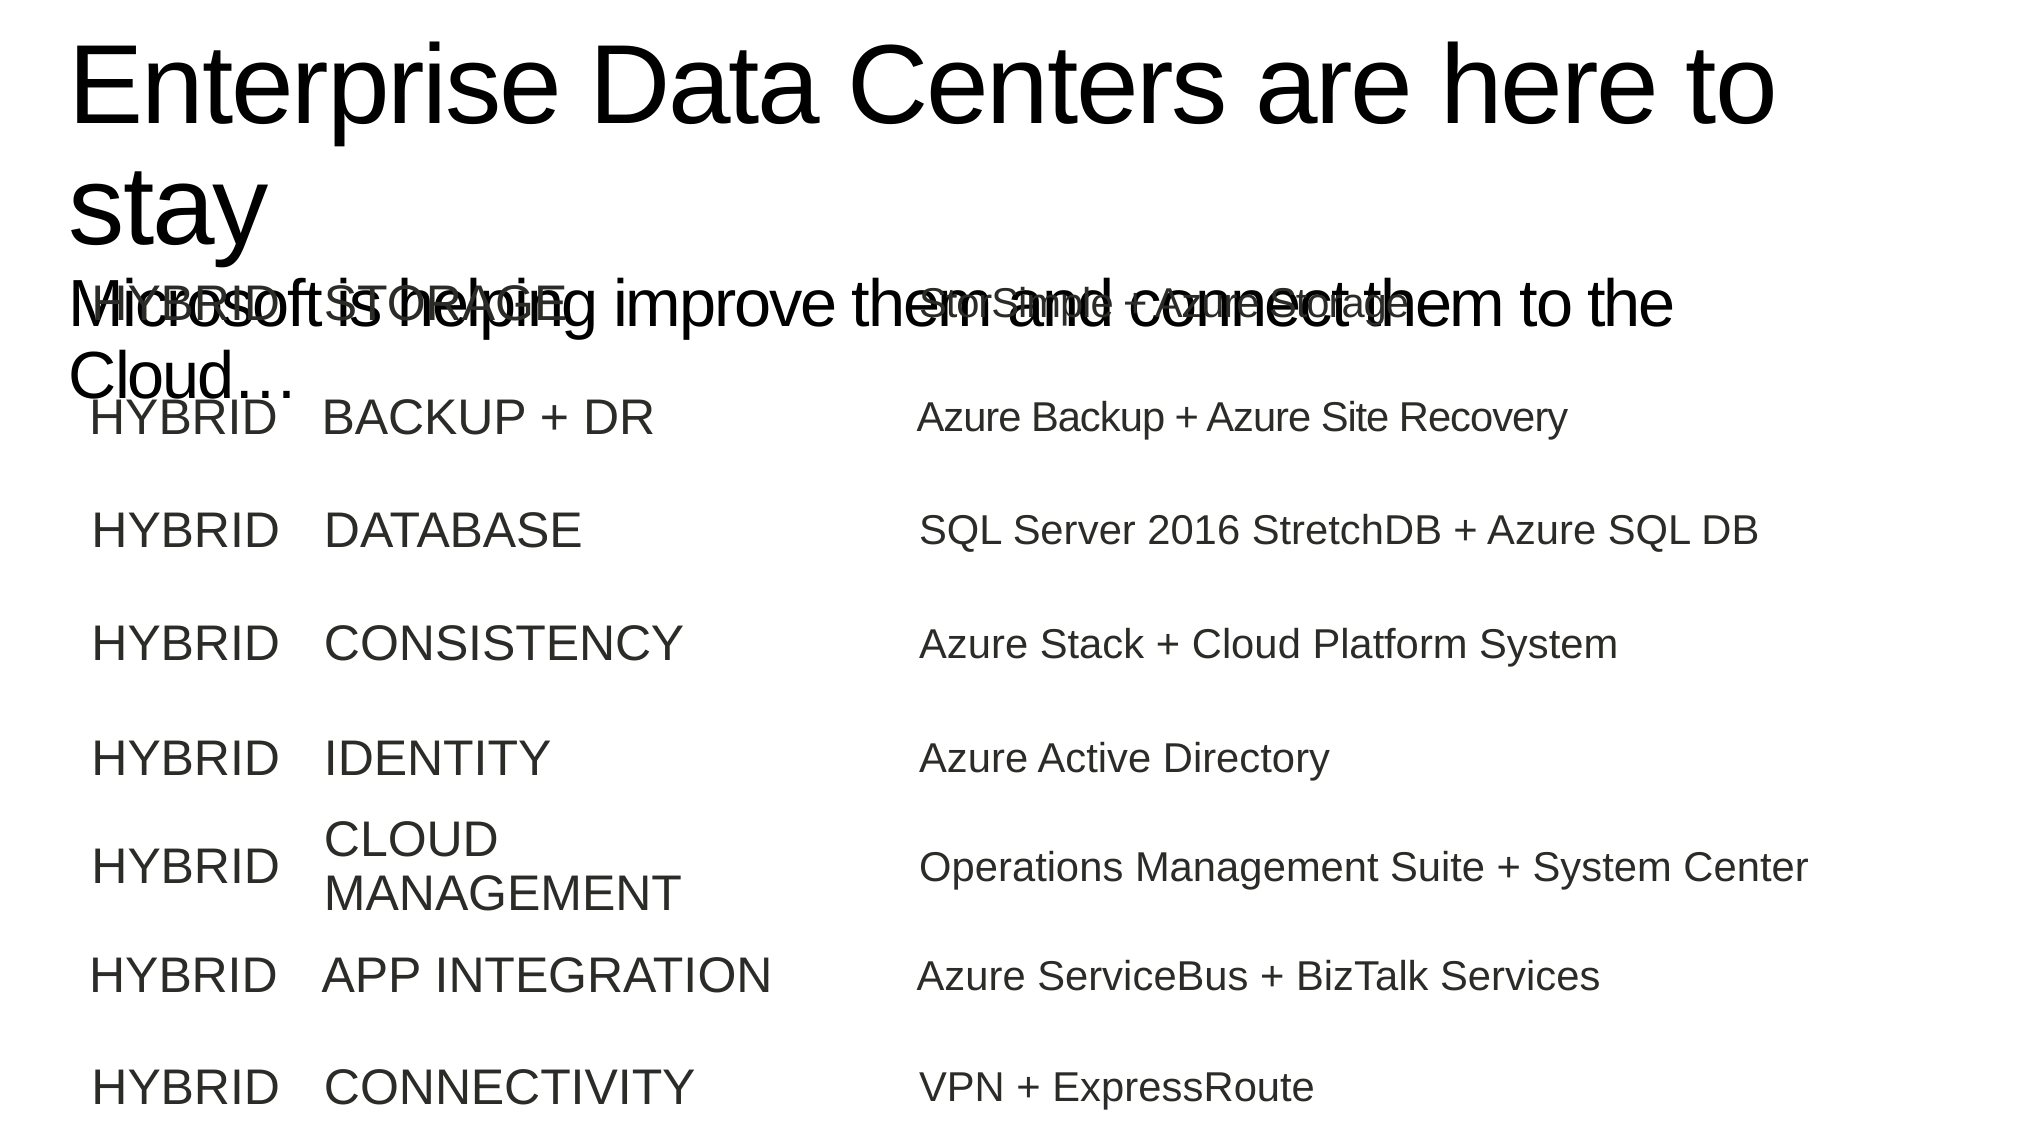

# Enterprise Data Centers are here to stay Microsoft is helping improve them and connect them to the Cloud…
HYBRID
STORAGE
StorSimple + Azure Storage
HYBRID
BACKUP + DR
Azure Backup + Azure Site Recovery
HYBRID
DATABASE
SQL Server 2016 StretchDB + Azure SQL DB
HYBRID
CONSISTENCY
Azure Stack + Cloud Platform System
HYBRID
IDENTITY
Azure Active Directory
HYBRID
CLOUD MANAGEMENT
Operations Management Suite + System Center
HYBRID
APP INTEGRATION
Azure ServiceBus + BizTalk Services
HYBRID
CONNECTIVITY
VPN + ExpressRoute